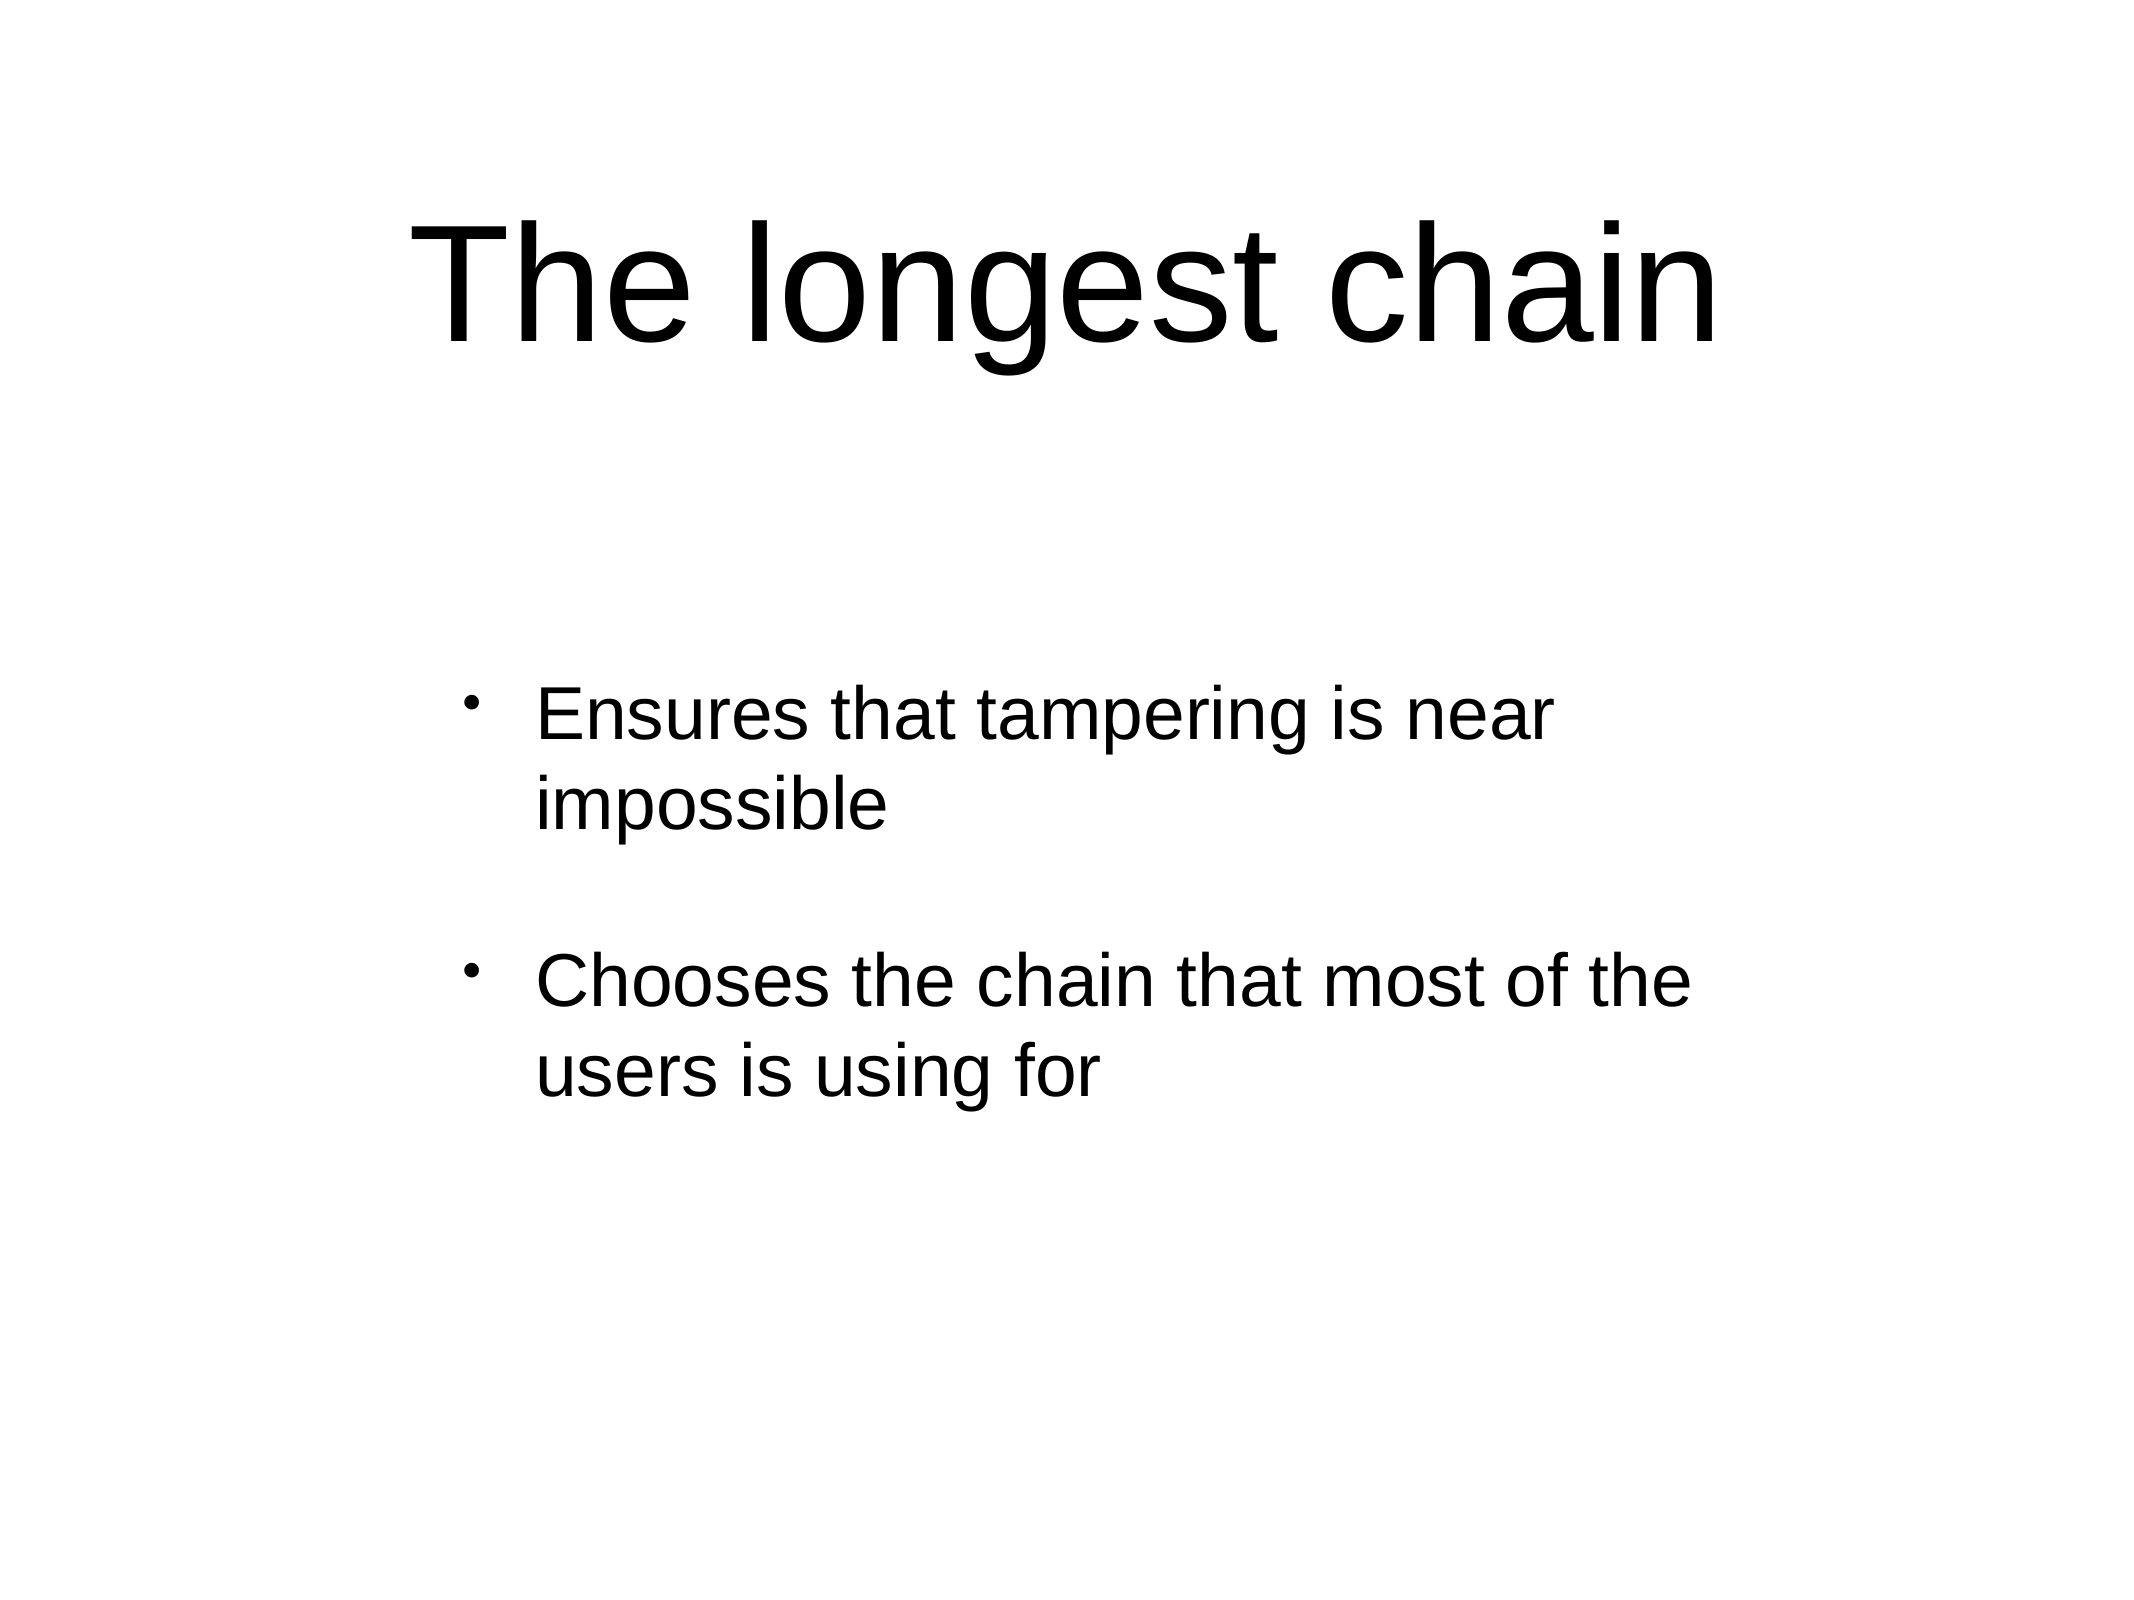

41
The longest chain
Ensures that tampering is near impossible
Chooses the chain that most of the users is using for